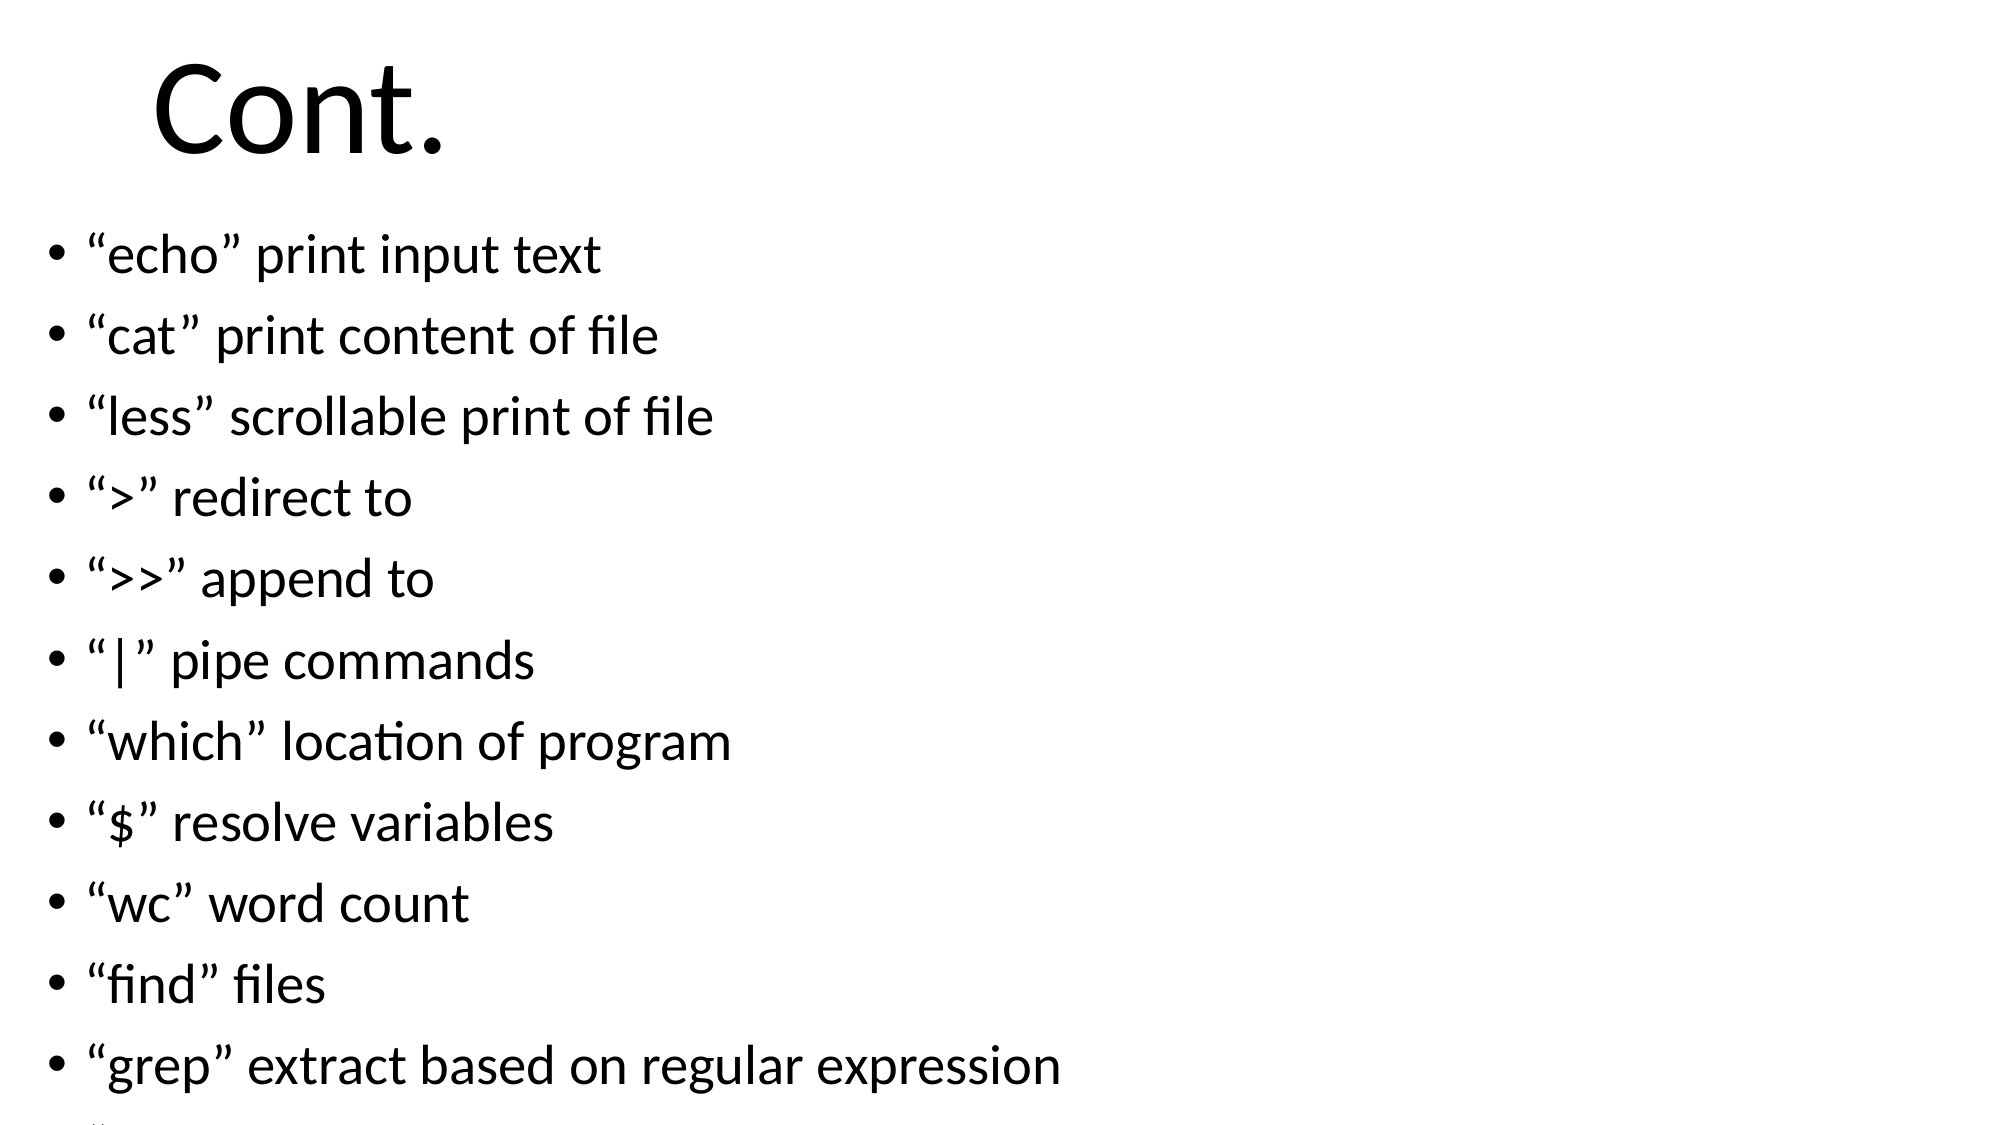

# Cont.
“echo” print input text
“cat” print content of file
“less” scrollable print of file
“>” redirect to
“>>” append to
“|” pipe commands
“which” location of program
“$” resolve variables
“wc” word count
“find” files
“grep” extract based on regular expression
“touch” modify access time of file, and create it if non-existent